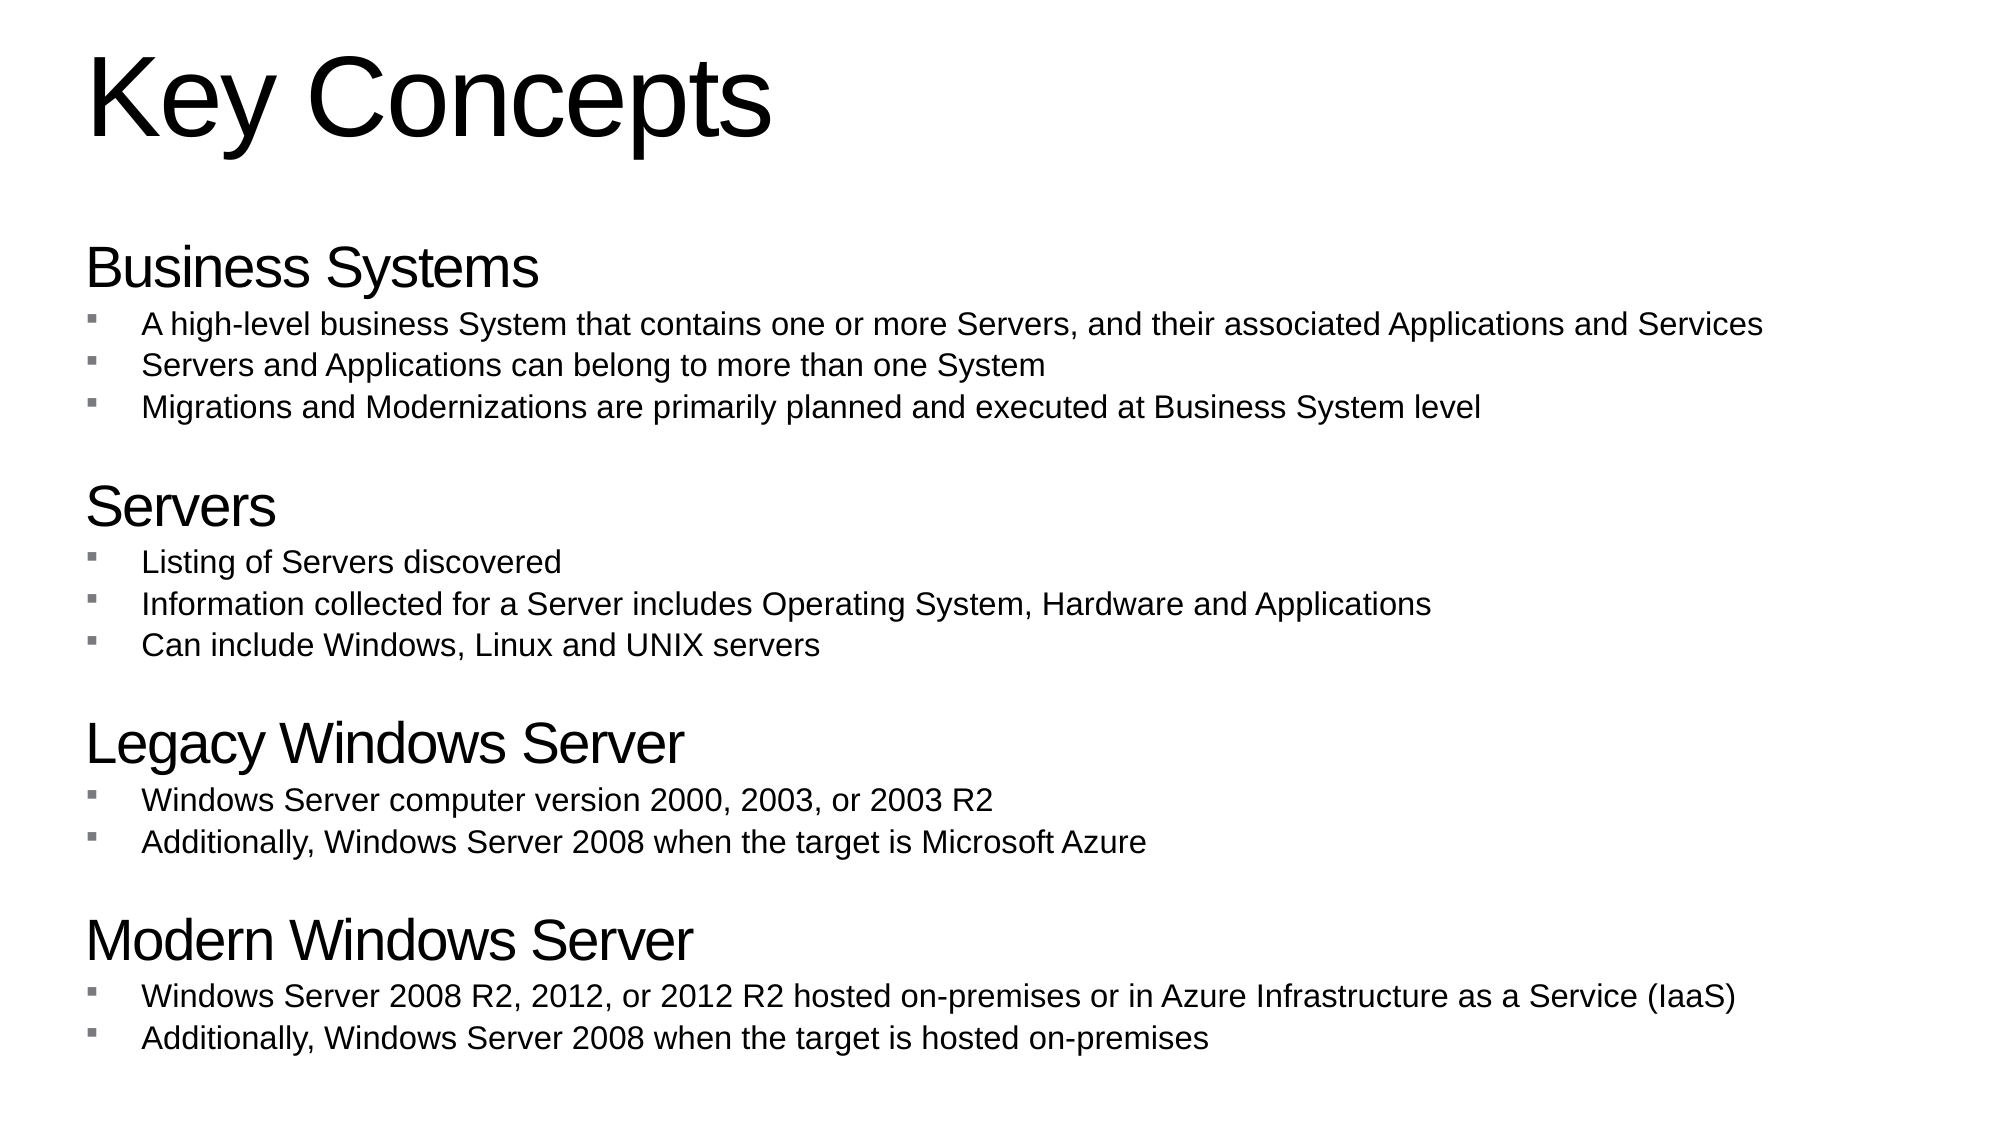

# Key Concepts
Business Systems
A high-level business System that contains one or more Servers, and their associated Applications and Services
Servers and Applications can belong to more than one System
Migrations and Modernizations are primarily planned and executed at Business System level
Servers
Listing of Servers discovered
Information collected for a Server includes Operating System, Hardware and Applications
Can include Windows, Linux and UNIX servers
Legacy Windows Server
Windows Server computer version 2000, 2003, or 2003 R2
Additionally, Windows Server 2008 when the target is Microsoft Azure
Modern Windows Server
Windows Server 2008 R2, 2012, or 2012 R2 hosted on-premises or in Azure Infrastructure as a Service (IaaS)
Additionally, Windows Server 2008 when the target is hosted on-premises